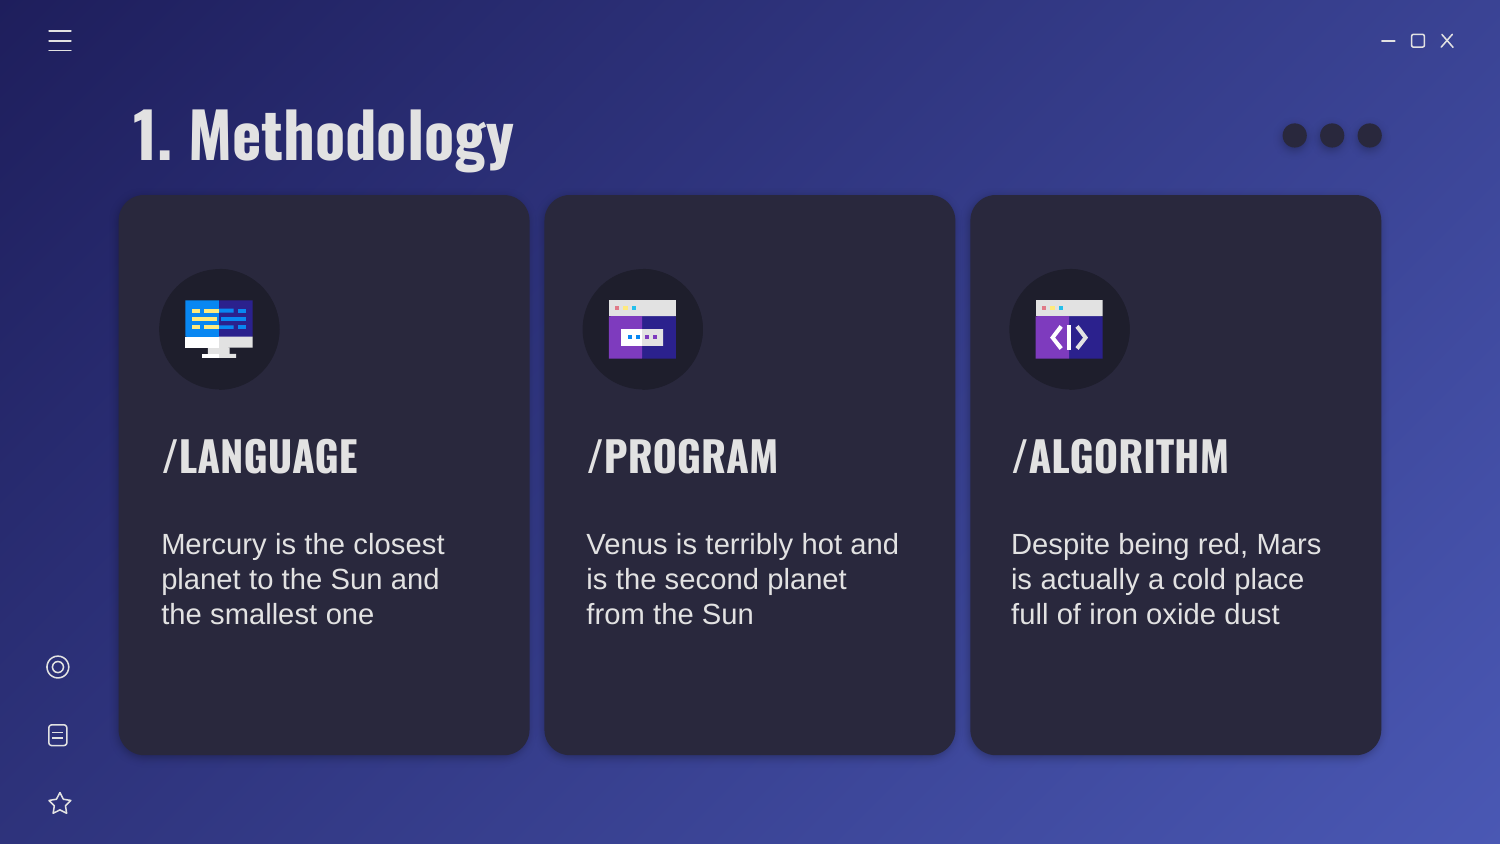

1. Methodology

# /LANGUAGE
/PROGRAM
/ALGORITHM
Venus is terribly hot and is the second planet from the Sun
Mercury is the closest planet to the Sun and the smallest one
Despite being red, Mars is actually a cold place full of iron oxide dust